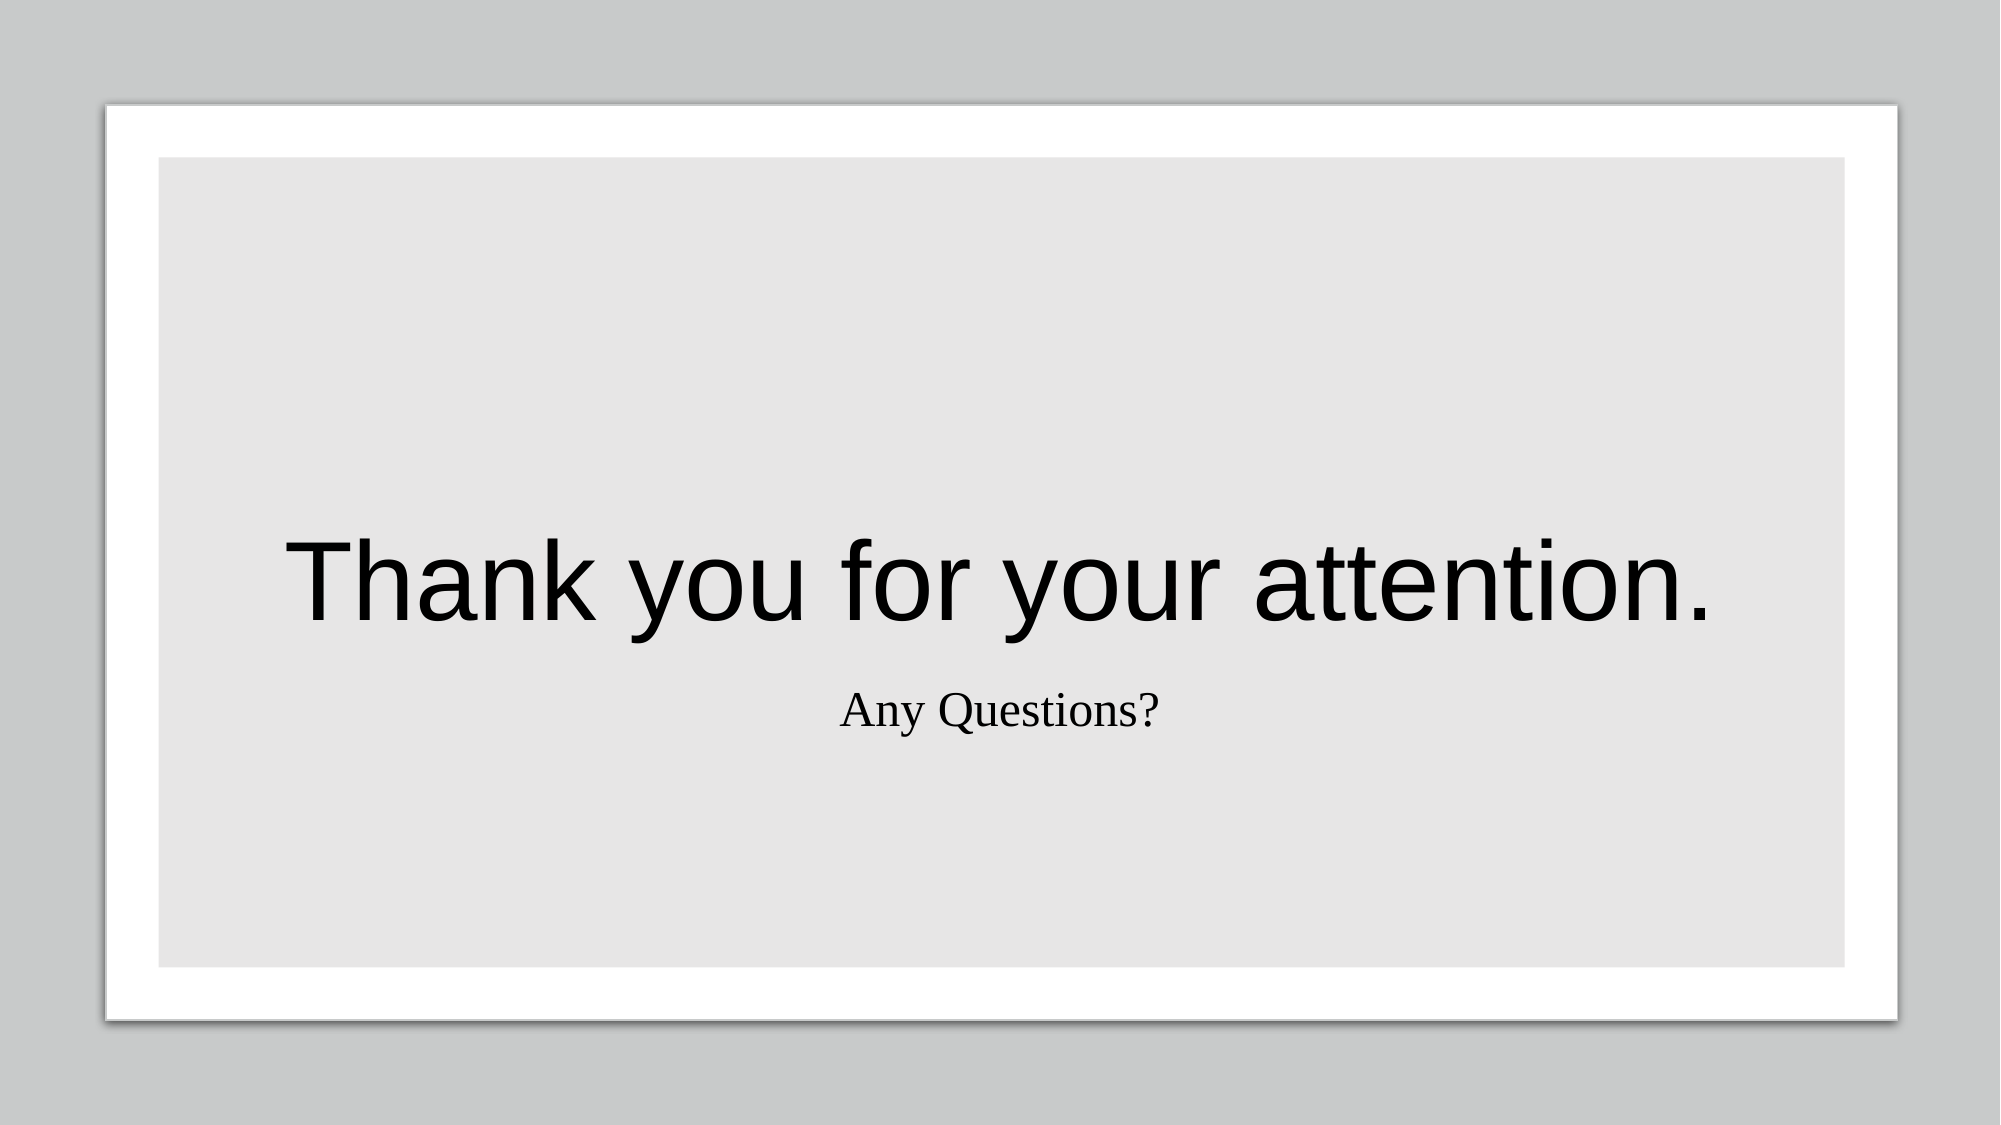

# Thank you for your attention.
Any Questions?